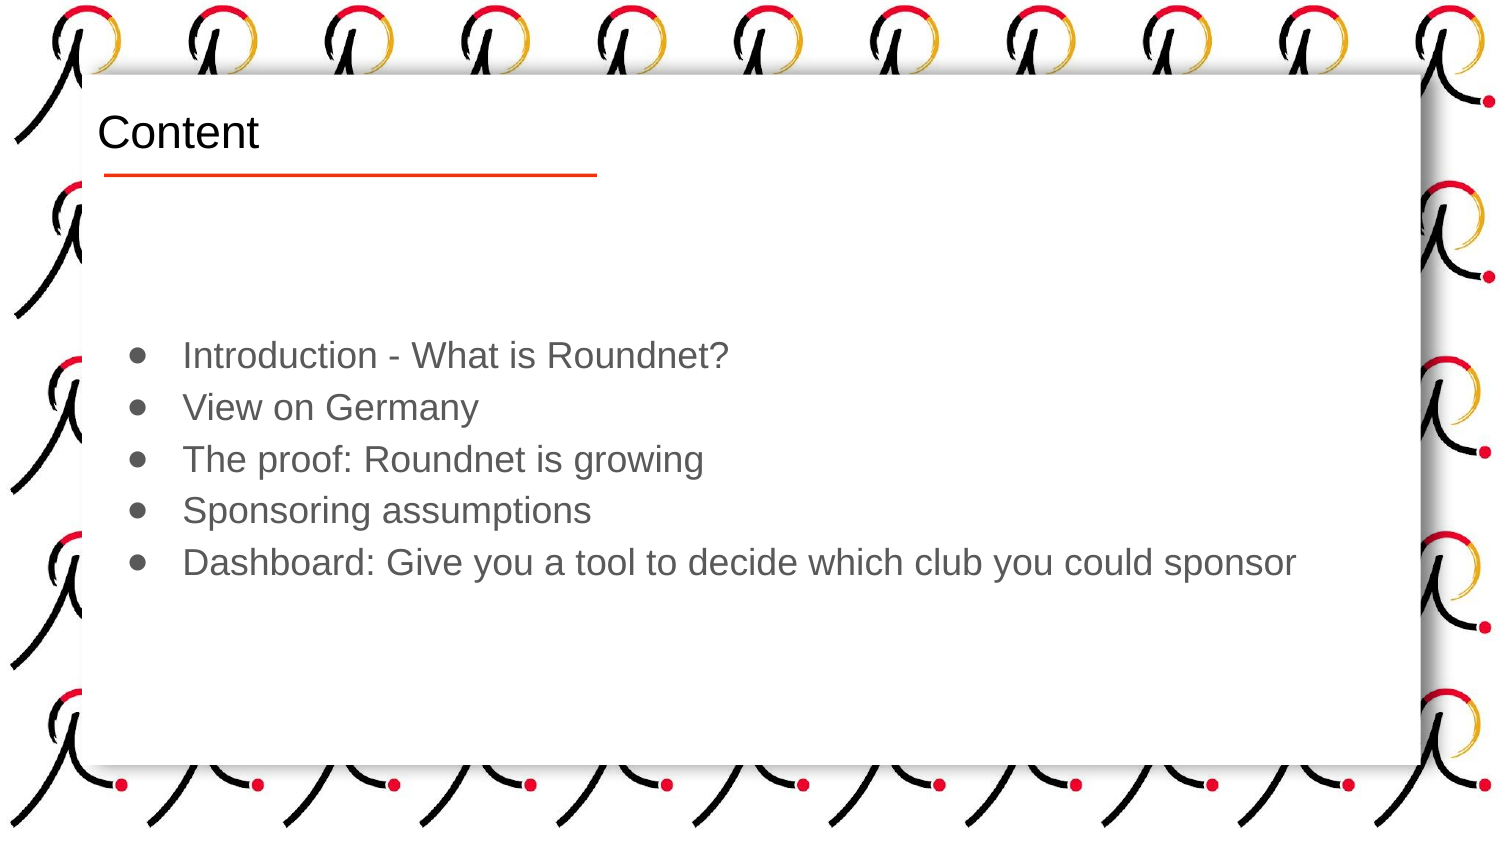

# Content
Introduction - What is Roundnet?
View on Germany
The proof: Roundnet is growing
Sponsoring assumptions
Dashboard: Give you a tool to decide which club you could sponsor